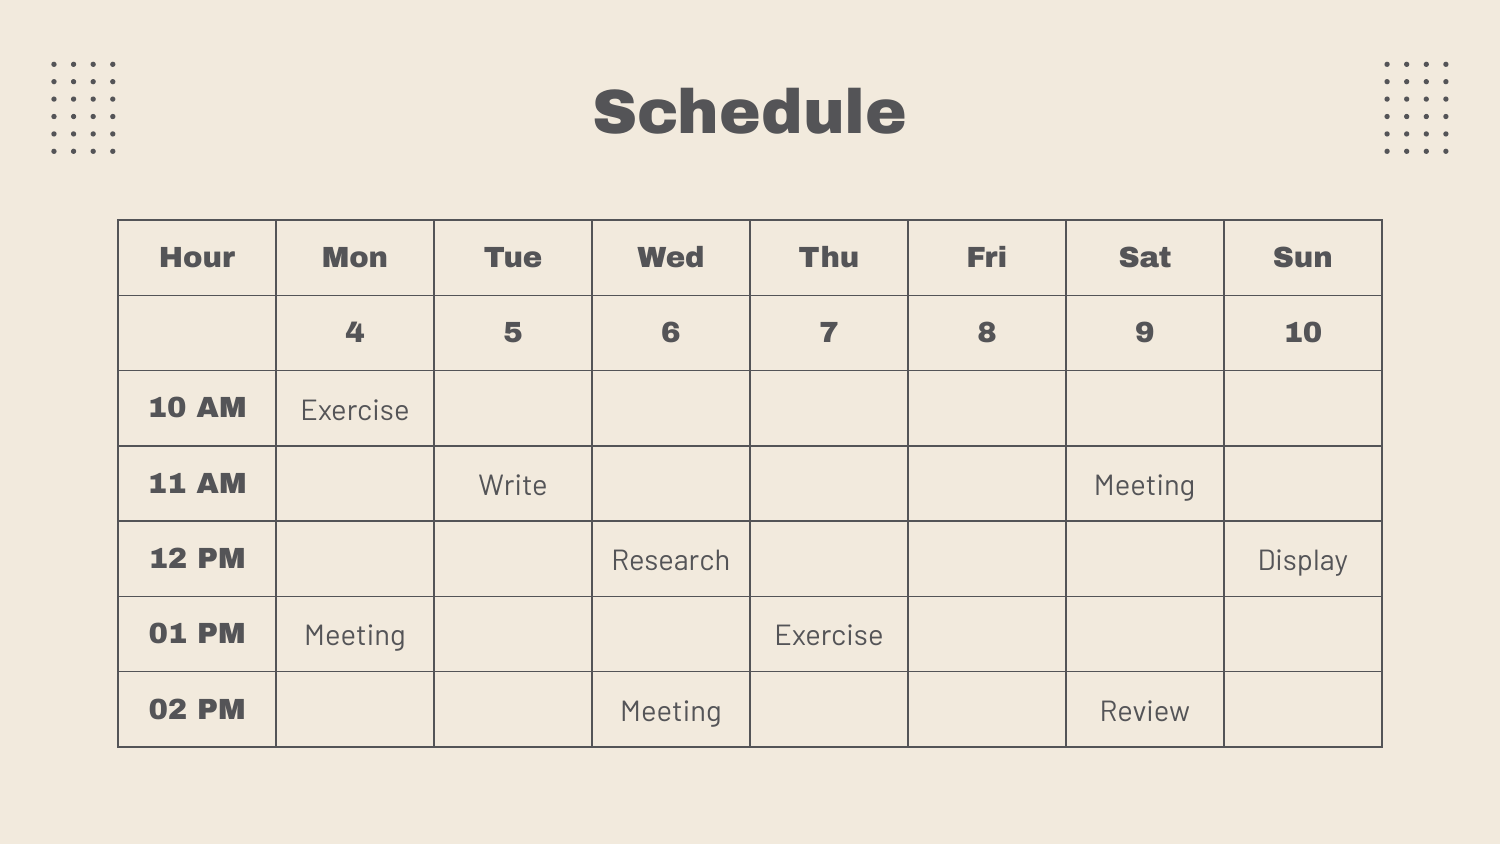

# Schedule
| Hour | Mon | Tue | Wed | Thu | Fri | Sat | Sun |
| --- | --- | --- | --- | --- | --- | --- | --- |
|  | 4 | 5 | 6 | 7 | 8 | 9 | 10 |
| 10 AM | Exercise |  |  |  |  |  |  |
| 11 AM |  | Write |  |  |  | Meeting |  |
| 12 PM |  |  | Research |  |  |  | Display |
| 01 PM | Meeting |  |  | Exercise |  |  |  |
| 02 PM |  |  | Meeting |  |  | Review |  |